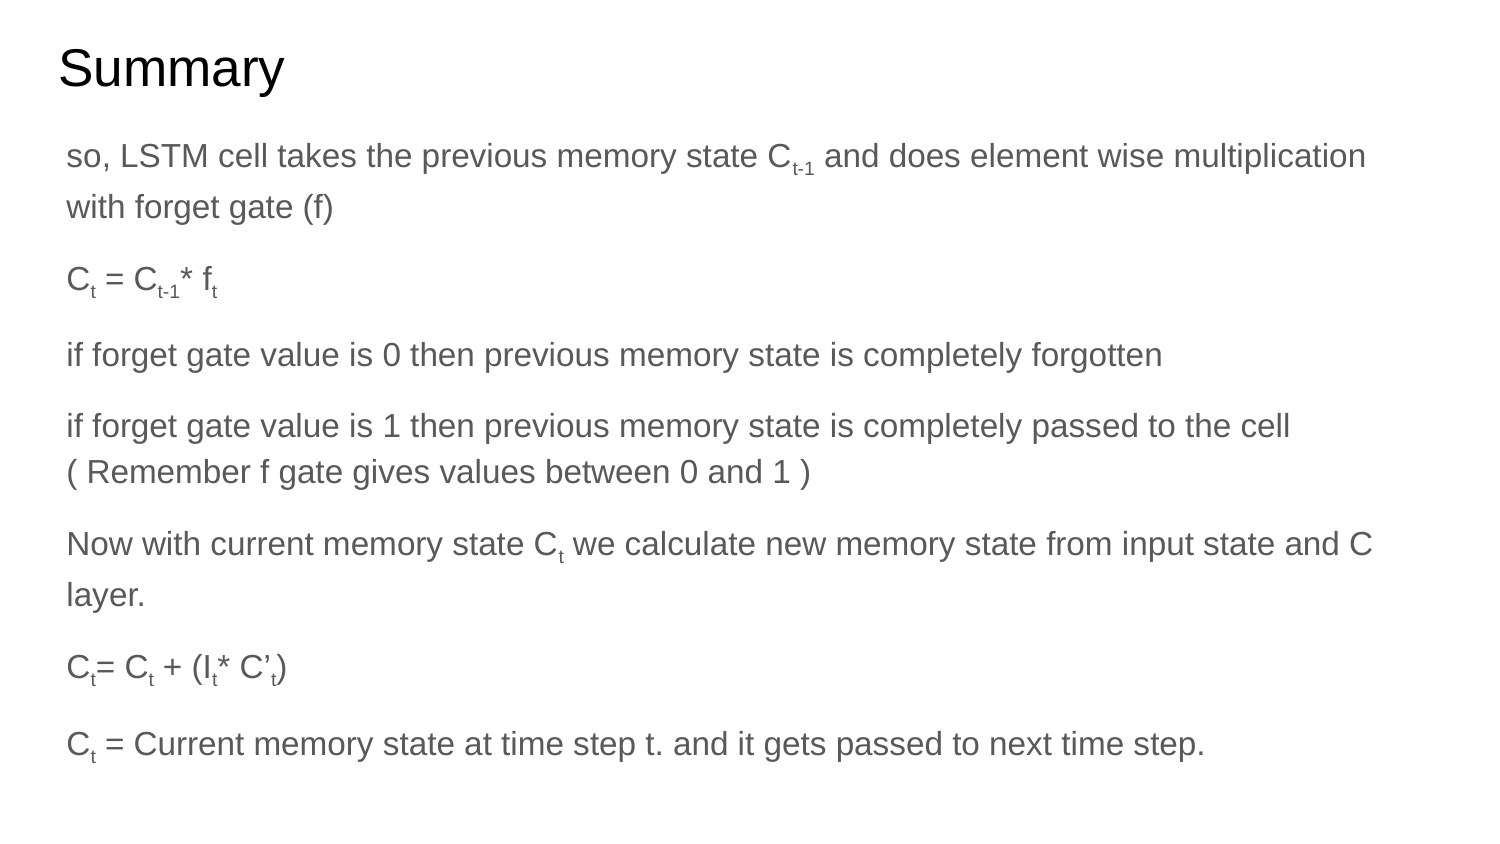

Summary
so, LSTM cell takes the previous memory state Ct-1 and does element wise multiplication with forget gate (f)
Ct = Ct-1* ft
if forget gate value is 0 then previous memory state is completely forgotten
if forget gate value is 1 then previous memory state is completely passed to the cell ( Remember f gate gives values between 0 and 1 )
Now with current memory state Ct we calculate new memory state from input state and C layer.
Ct= Ct + (It* C’t)
Ct = Current memory state at time step t. and it gets passed to next time step.